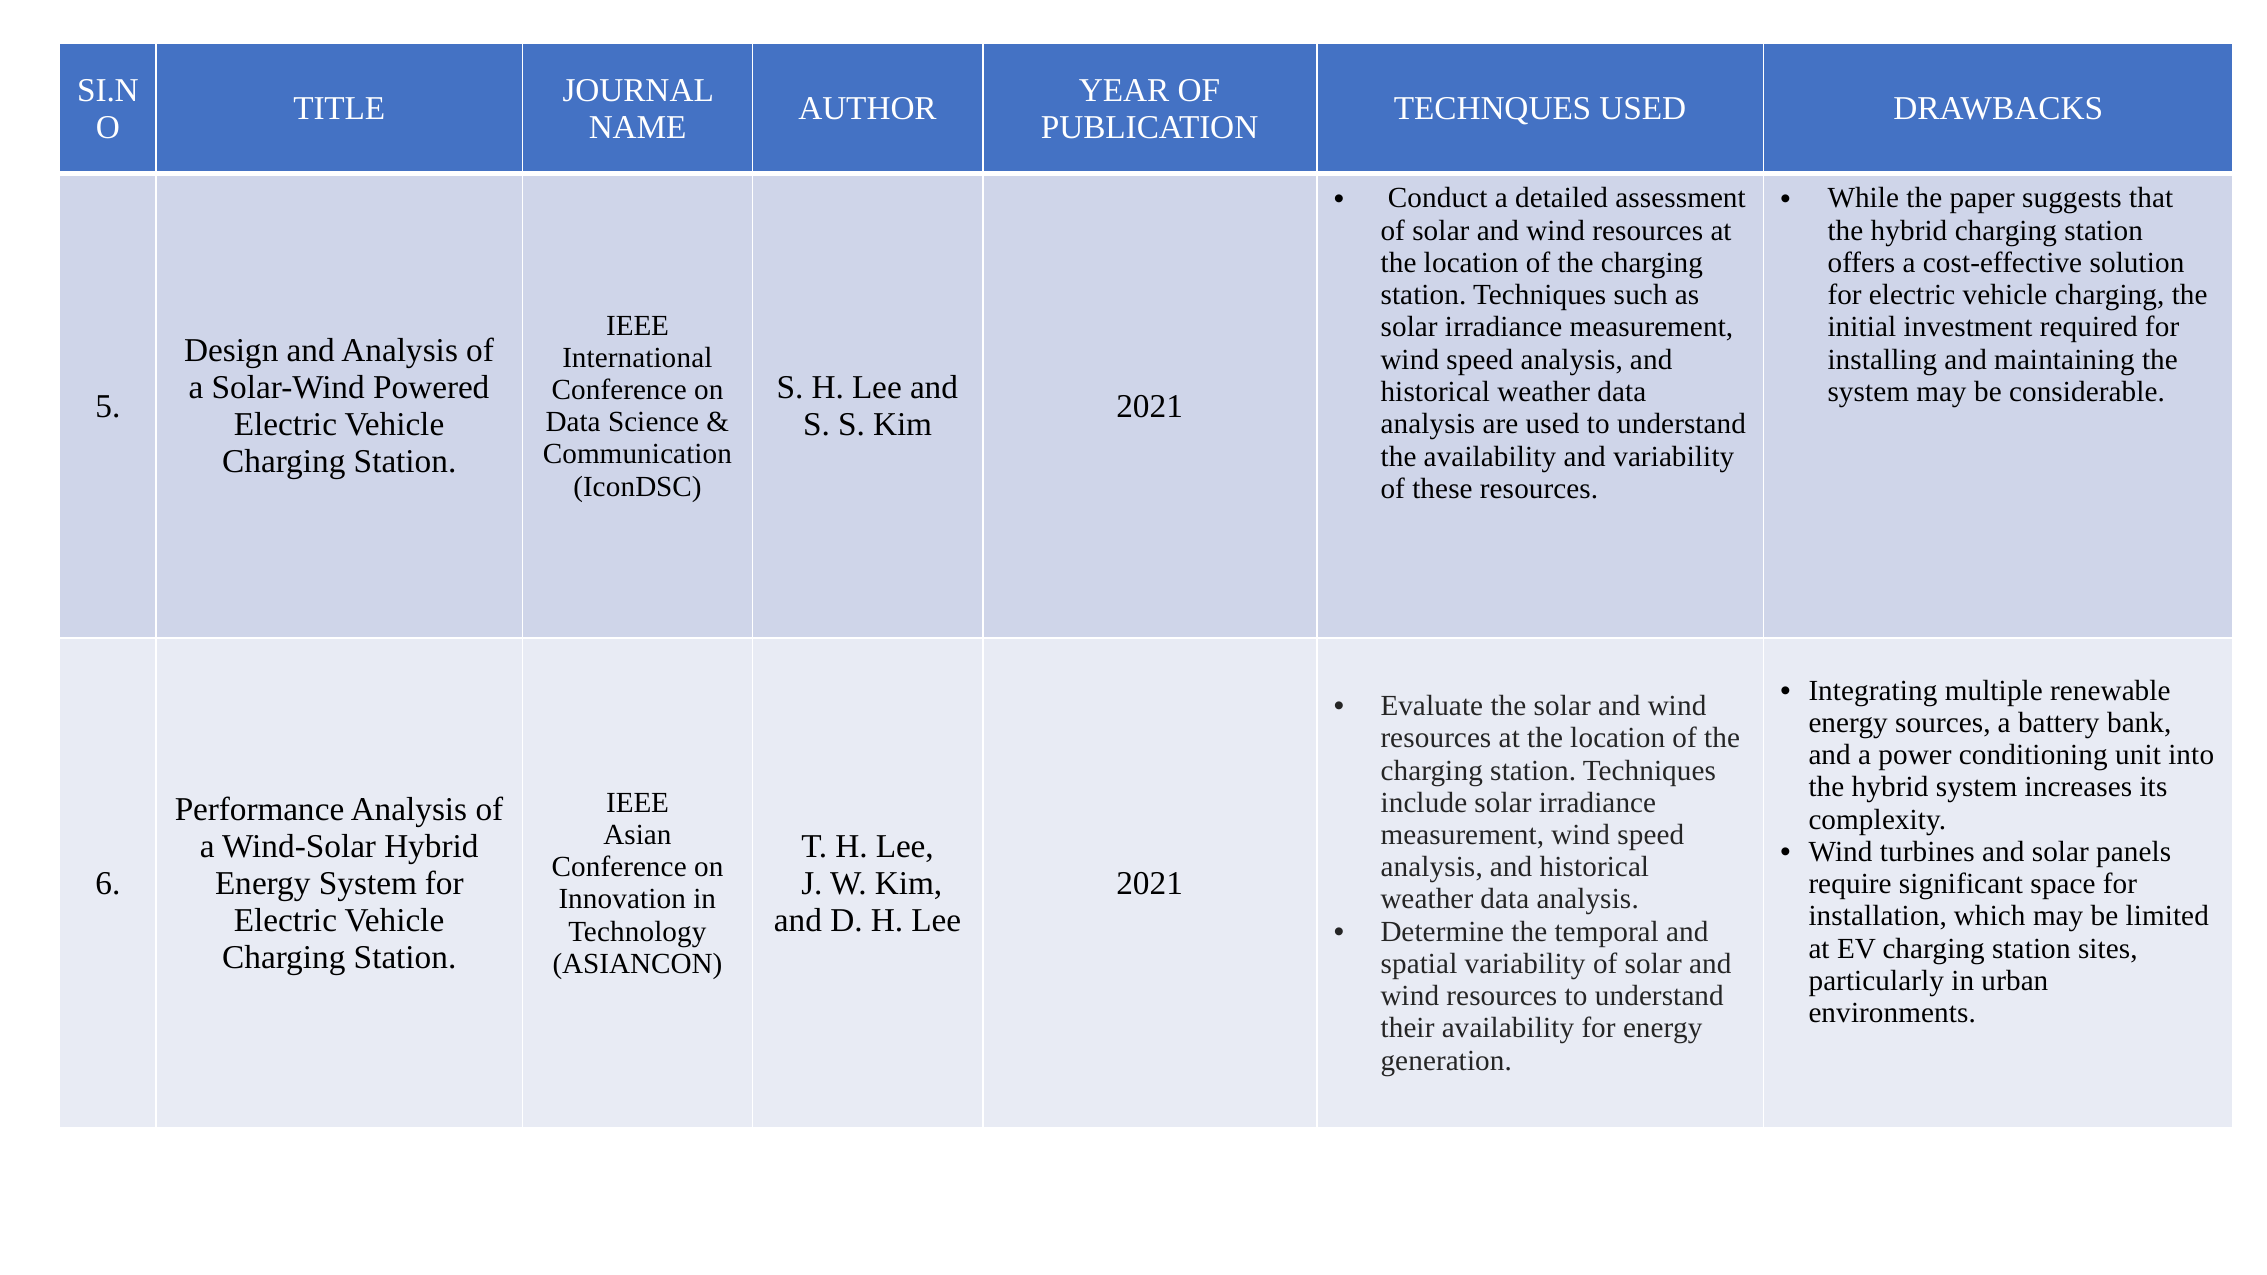

| SI.NO | TITLE | JOURNAL NAME | AUTHOR | YEAR OF PUBLICATION | TECHNQUES USED | DRAWBACKS |
| --- | --- | --- | --- | --- | --- | --- |
| 5. | Design and Analysis of a Solar-Wind Powered Electric Vehicle Charging Station. | IEEE International Conference on Data Science & Communication (IconDSC) | S. H. Lee and S. S. Kim | 2021 | Conduct a detailed assessment of solar and wind resources at the location of the charging station. Techniques such as solar irradiance measurement, wind speed analysis, and historical weather data analysis are used to understand the availability and variability of these resources. | While the paper suggests that the hybrid charging station offers a cost-effective solution for electric vehicle charging, the initial investment required for installing and maintaining the system may be considerable. |
| 6. | Performance Analysis of a Wind-Solar Hybrid Energy System for Electric Vehicle Charging Station. | IEEE Asian Conference on Innovation in Technology (ASIANCON) | T. H. Lee, J. W. Kim, and D. H. Lee | 2021 | Evaluate the solar and wind resources at the location of the charging station. Techniques include solar irradiance measurement, wind speed analysis, and historical weather data analysis. Determine the temporal and spatial variability of solar and wind resources to understand their availability for energy generation. | Integrating multiple renewable energy sources, a battery bank, and a power conditioning unit into the hybrid system increases its complexity. Wind turbines and solar panels require significant space for installation, which may be limited at EV charging station sites, particularly in urban environments. |